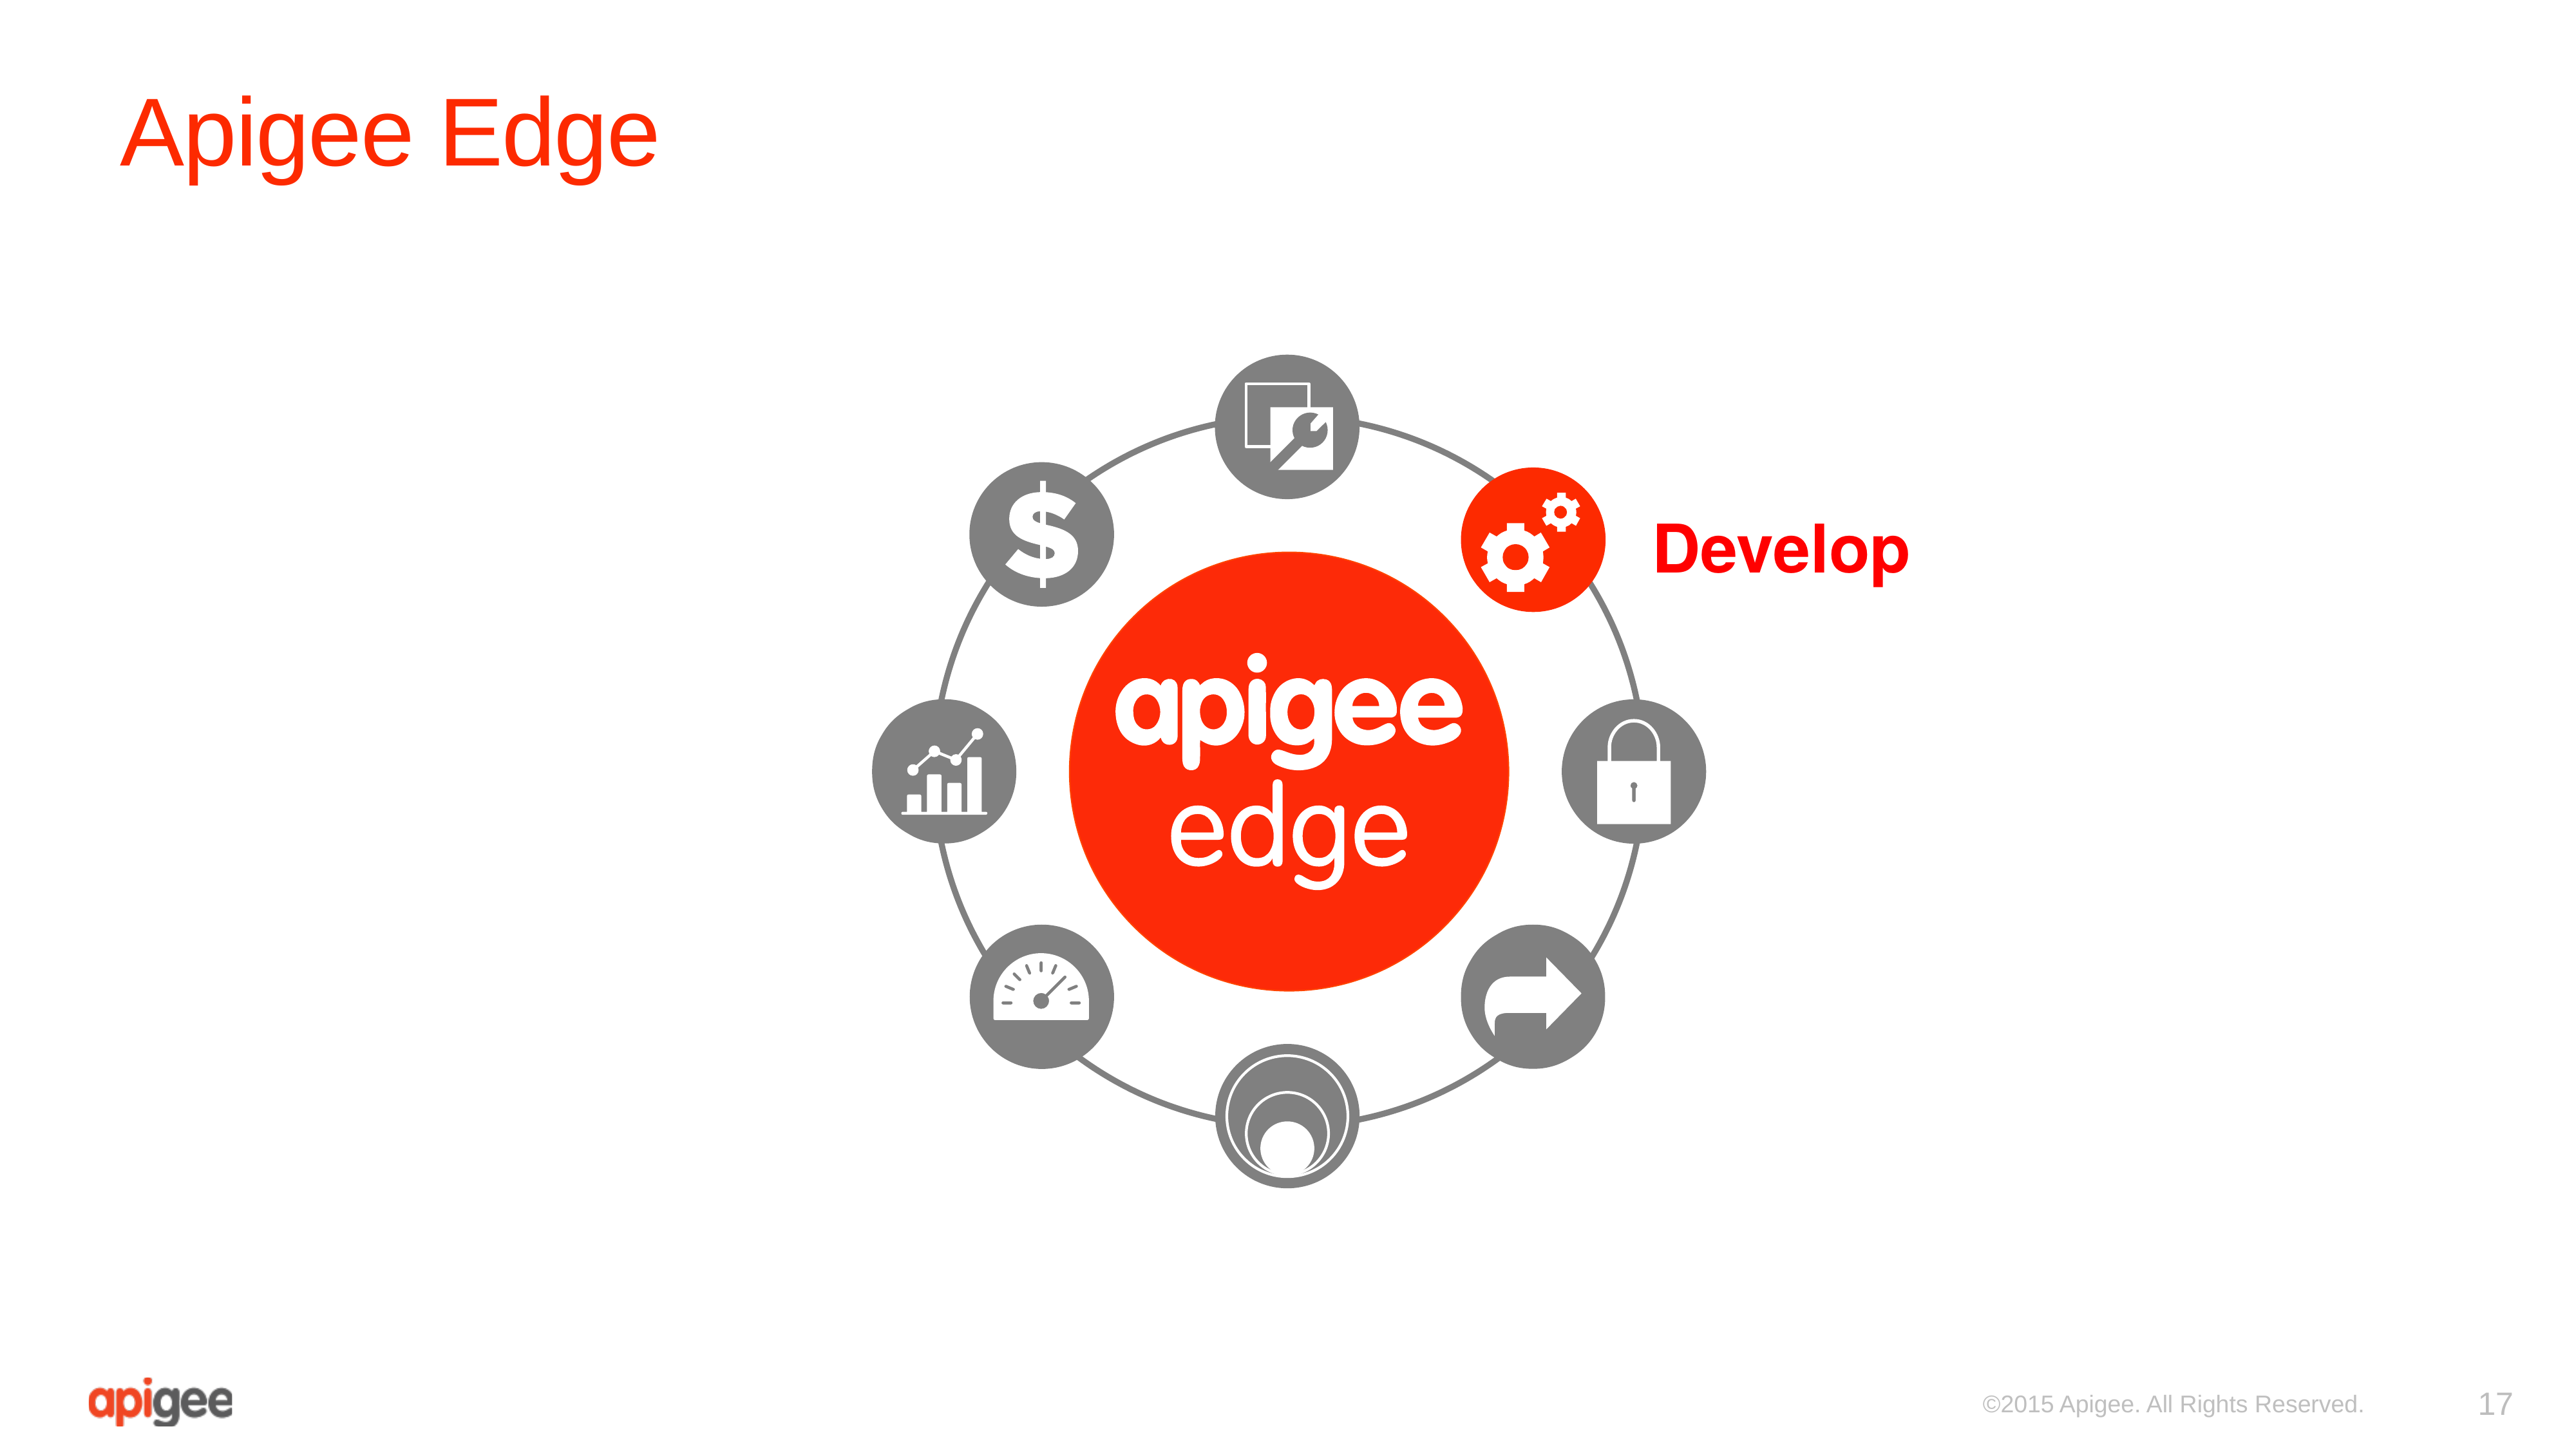

# Apigee Edge

Develop

17
©2015 Apigee. All Rights Reserved.